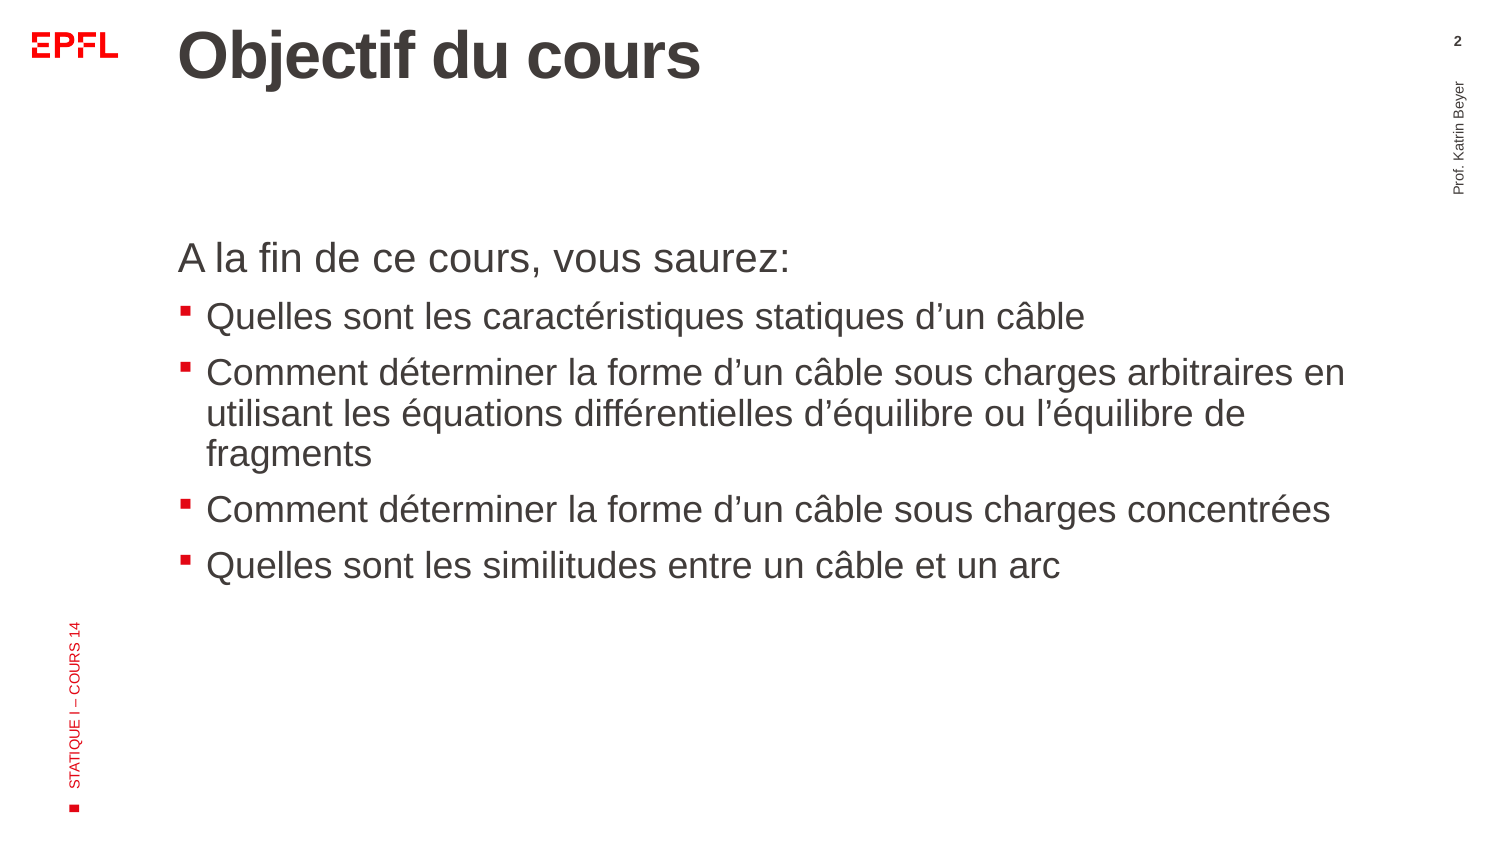

# Objectif du cours
2
A la fin de ce cours, vous saurez:
Quelles sont les caractéristiques statiques d’un câble
Comment déterminer la forme d’un câble sous charges arbitraires en utilisant les équations différentielles d’équilibre ou l’équilibre de fragments
Comment déterminer la forme d’un câble sous charges concentrées
Quelles sont les similitudes entre un câble et un arc

Prof. Katrin Beyer
STATIQUE I – COURS 14